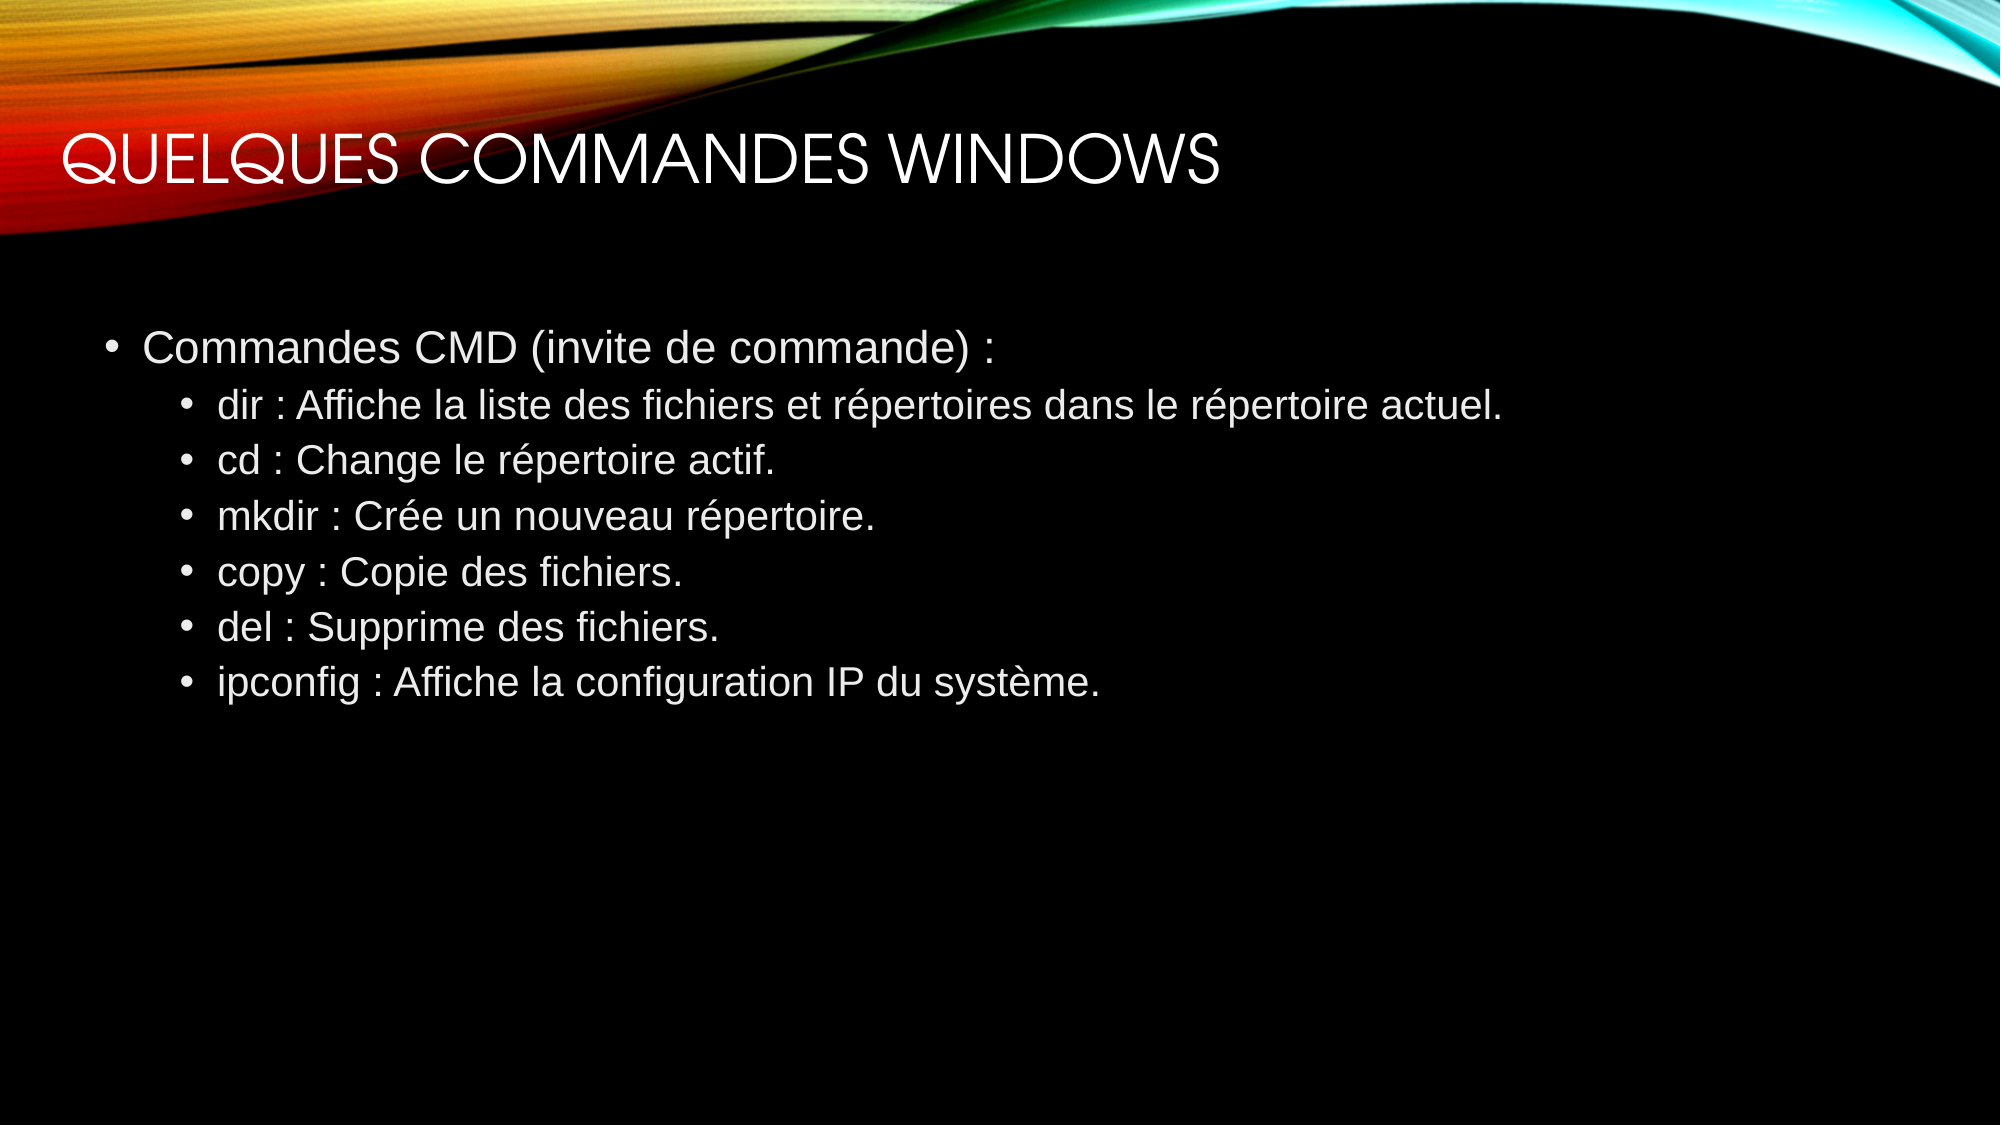

# QUELQUES Commandes windows
Commandes CMD (invite de commande) :
dir : Affiche la liste des fichiers et répertoires dans le répertoire actuel.
cd : Change le répertoire actif.
mkdir : Crée un nouveau répertoire.
copy : Copie des fichiers.
del : Supprime des fichiers.
ipconfig : Affiche la configuration IP du système.